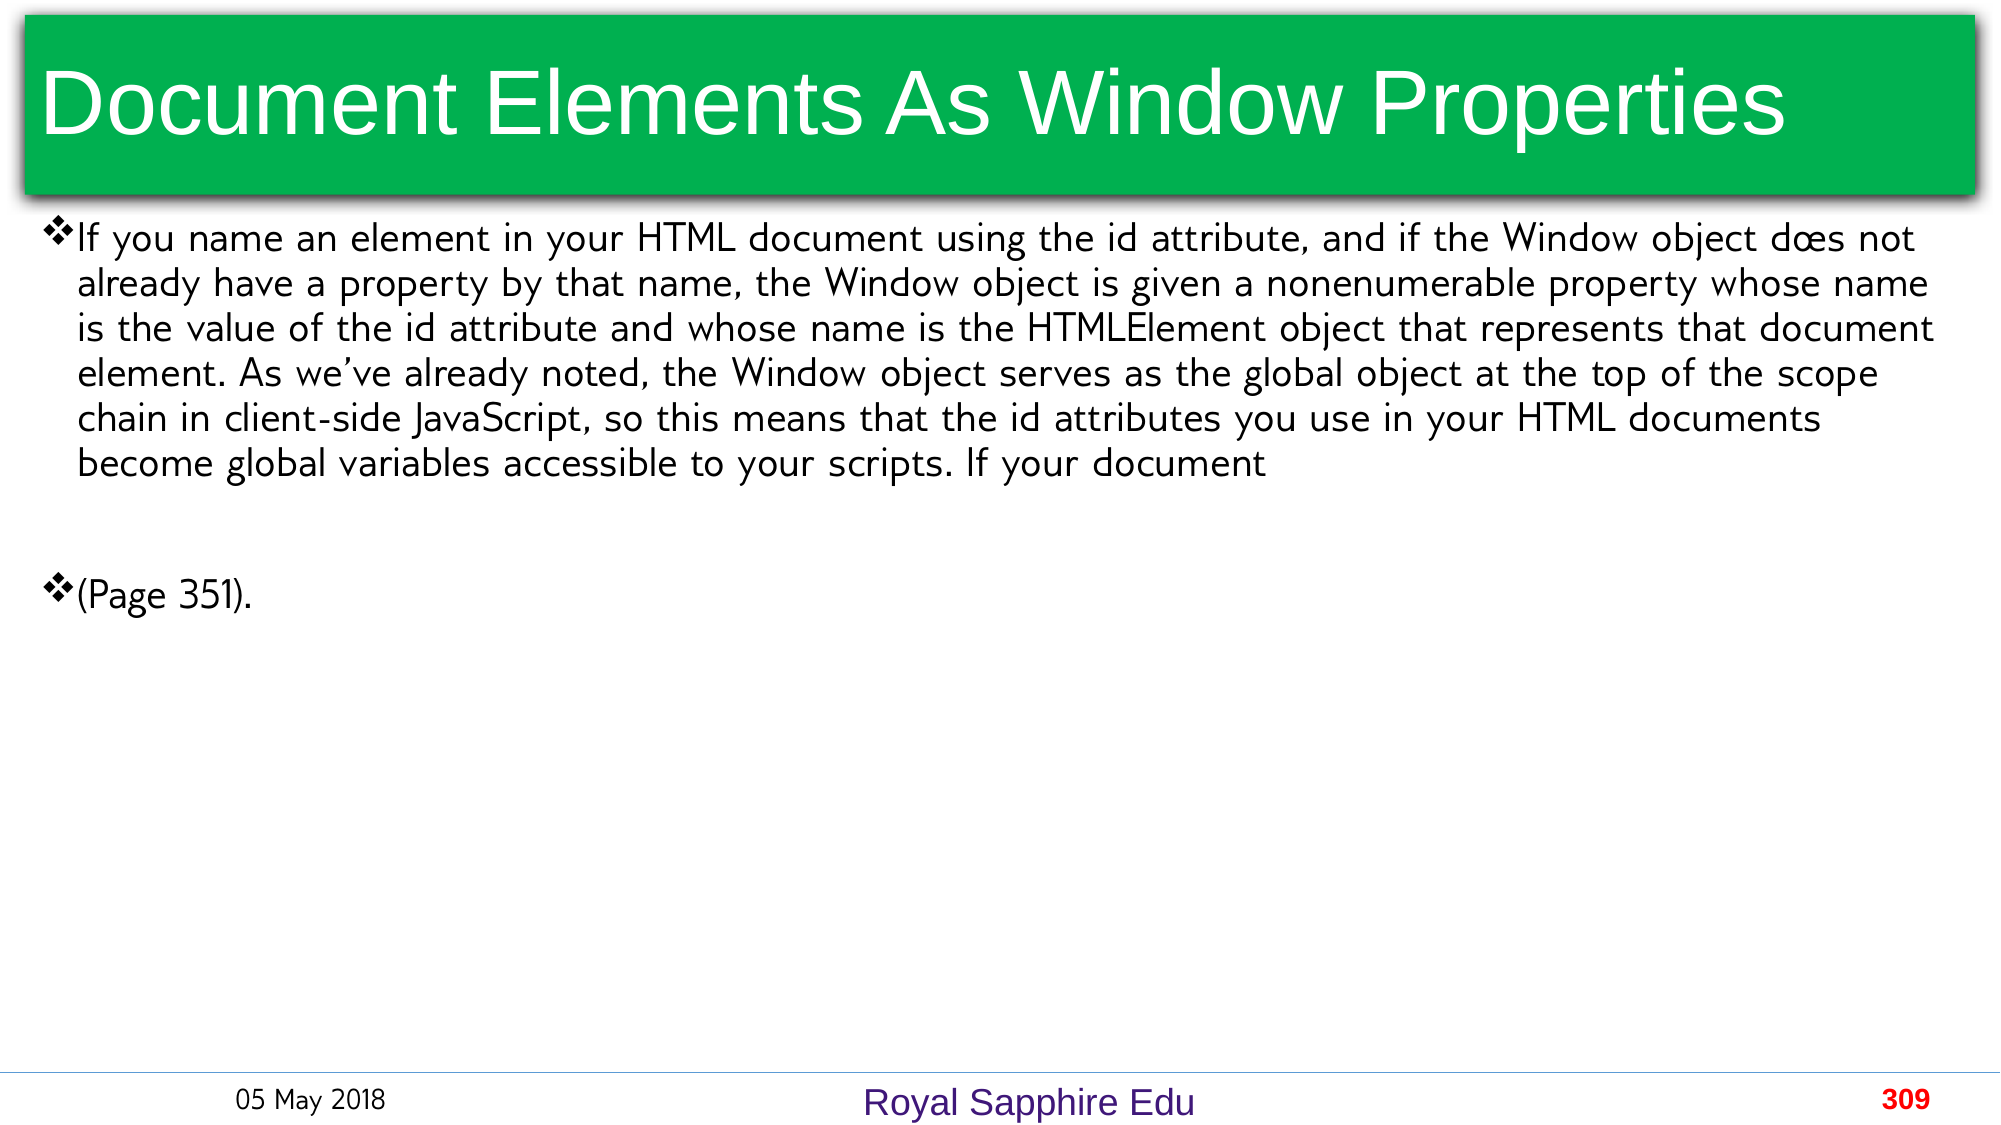

# Document Elements As Window Properties
If you name an element in your HTML document using the id attribute, and if the Window object does not already have a property by that name, the Window object is given a nonenumerable property whose name is the value of the id attribute and whose name is the HTMLElement object that represents that document element. As we’ve already noted, the Window object serves as the global object at the top of the scope chain in client-side JavaScript, so this means that the id attributes you use in your HTML documents become global variables accessible to your scripts. If your document

(Page 351).
05 May 2018
309